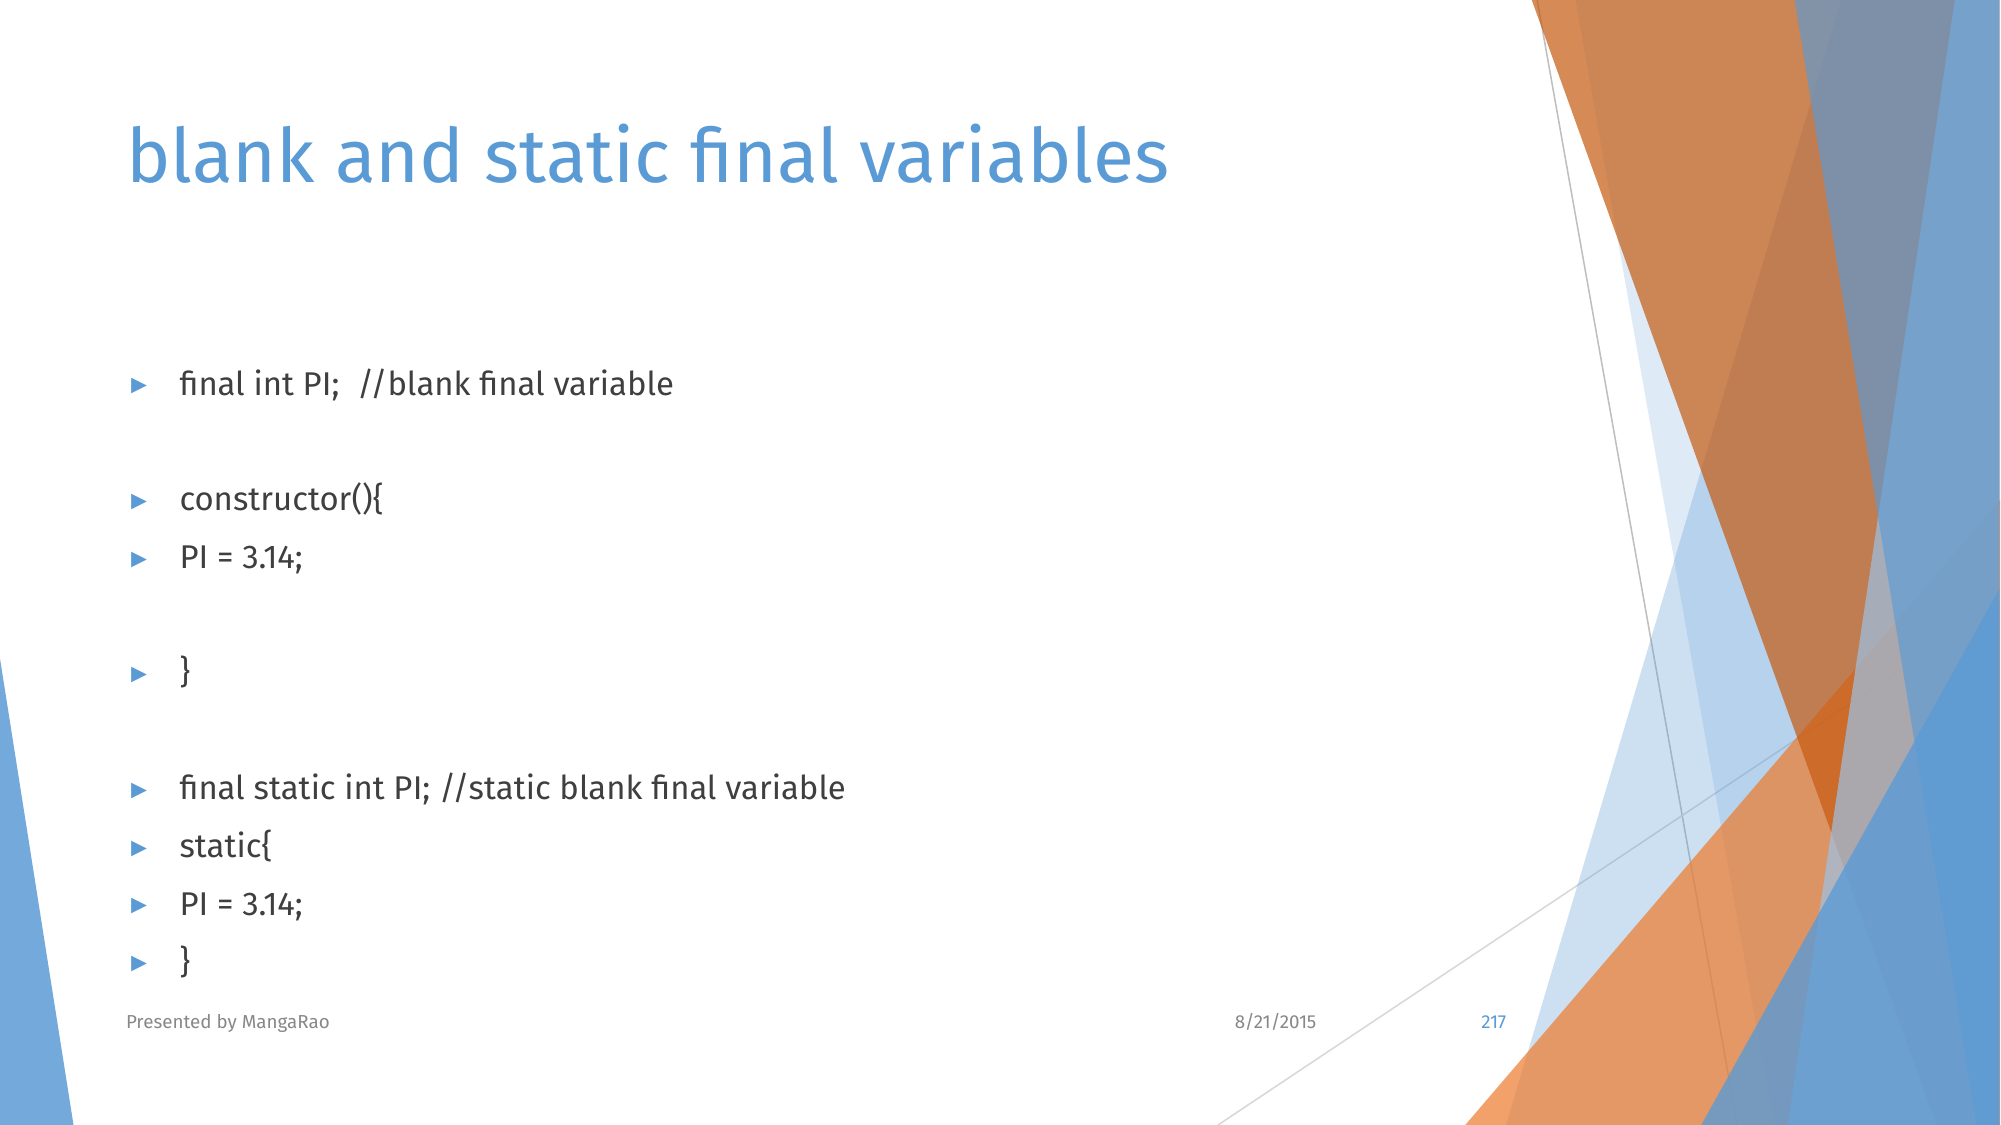

# blank and static final variables
final int PI;  //blank final variable

constructor(){
	PI = 3.14;

}

final static int PI; //static blank final variable
static{
	PI = 3.14;
}

Presented by MangaRao
8/21/2015
217